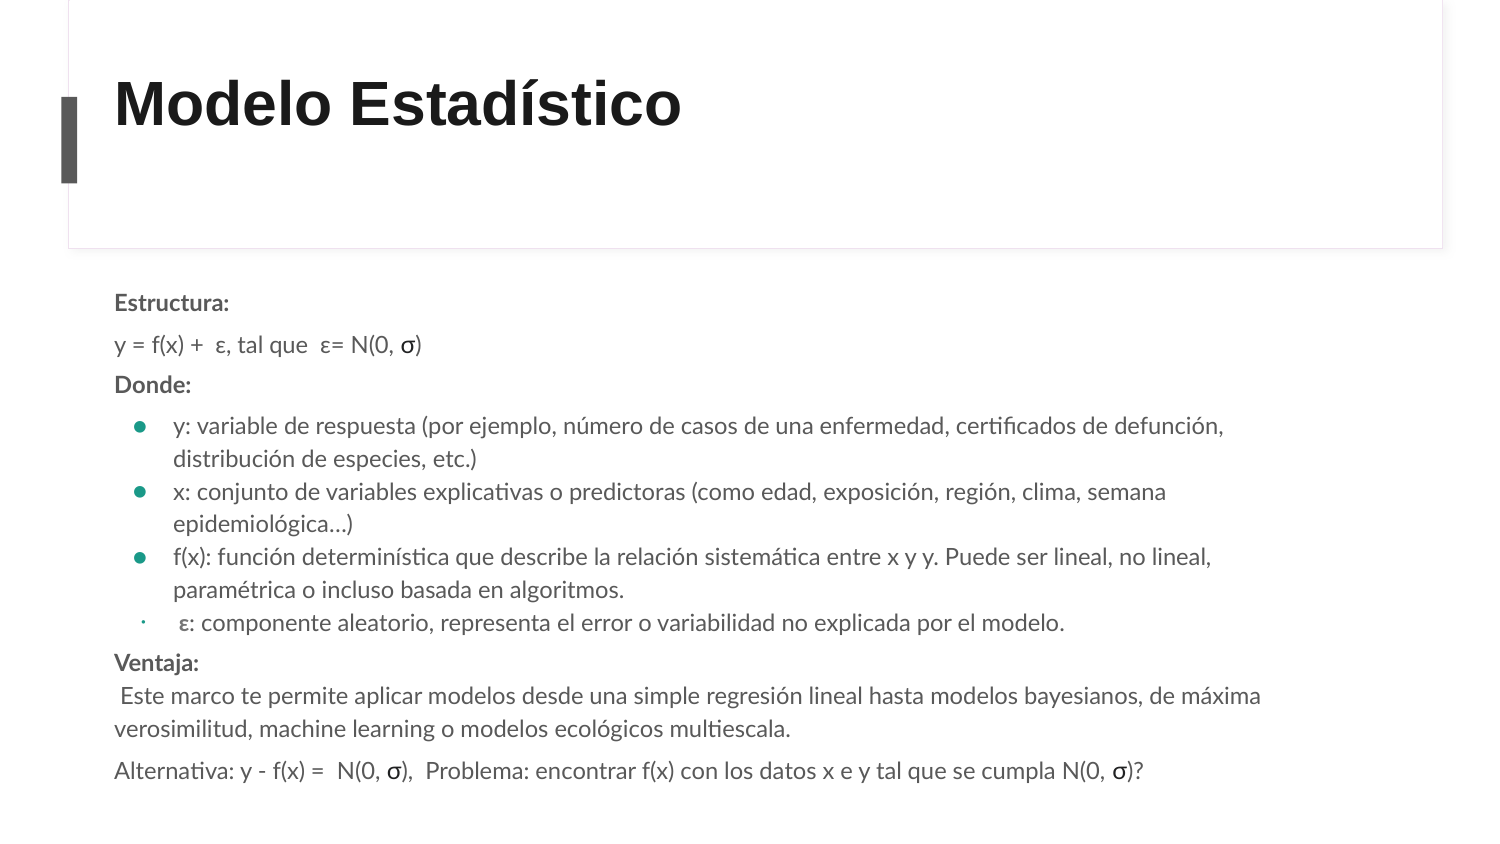

# Modelo Estadístico
Estructura:
y = f(x) +  ε, tal que  ε= N(0, σ)
Donde:
y: variable de respuesta (por ejemplo, número de casos de una enfermedad, certificados de defunción, distribución de especies, etc.)
x: conjunto de variables explicativas o predictoras (como edad, exposición, región, clima, semana epidemiológica…)
f(x): función determinística que describe la relación sistemática entre x y y. Puede ser lineal, no lineal, paramétrica o incluso basada en algoritmos.
 ε: componente aleatorio, representa el error o variabilidad no explicada por el modelo.
Ventaja:
 Este marco te permite aplicar modelos desde una simple regresión lineal hasta modelos bayesianos, de máxima verosimilitud, machine learning o modelos ecológicos multiescala.
Alternativa: y - f(x) =  N(0, σ),  Problema: encontrar f(x) con los datos x e y tal que se cumpla N(0, σ)?